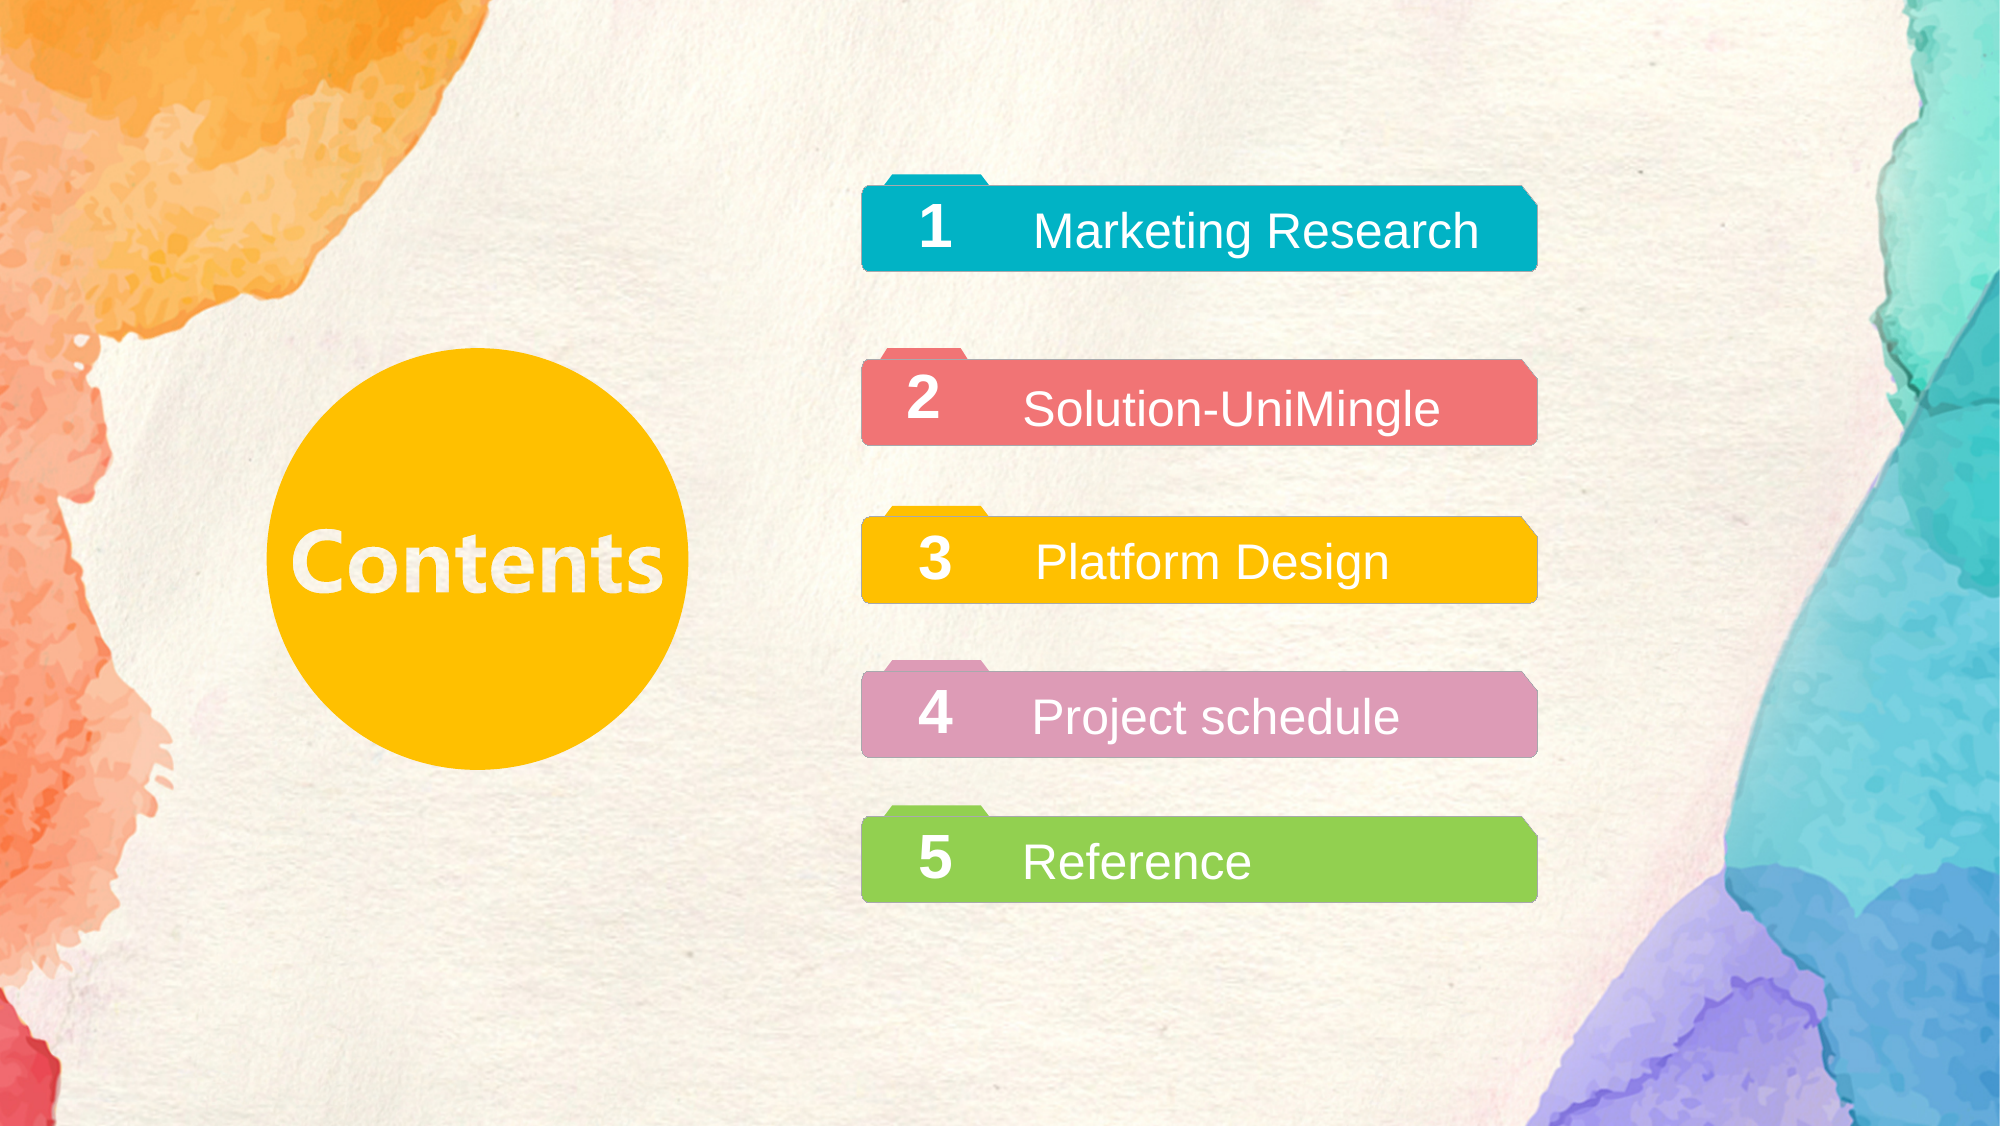

1

Marketing Research

2

Solution-UniMingle

3

Platform Design

4

Project schedule

5

Reference